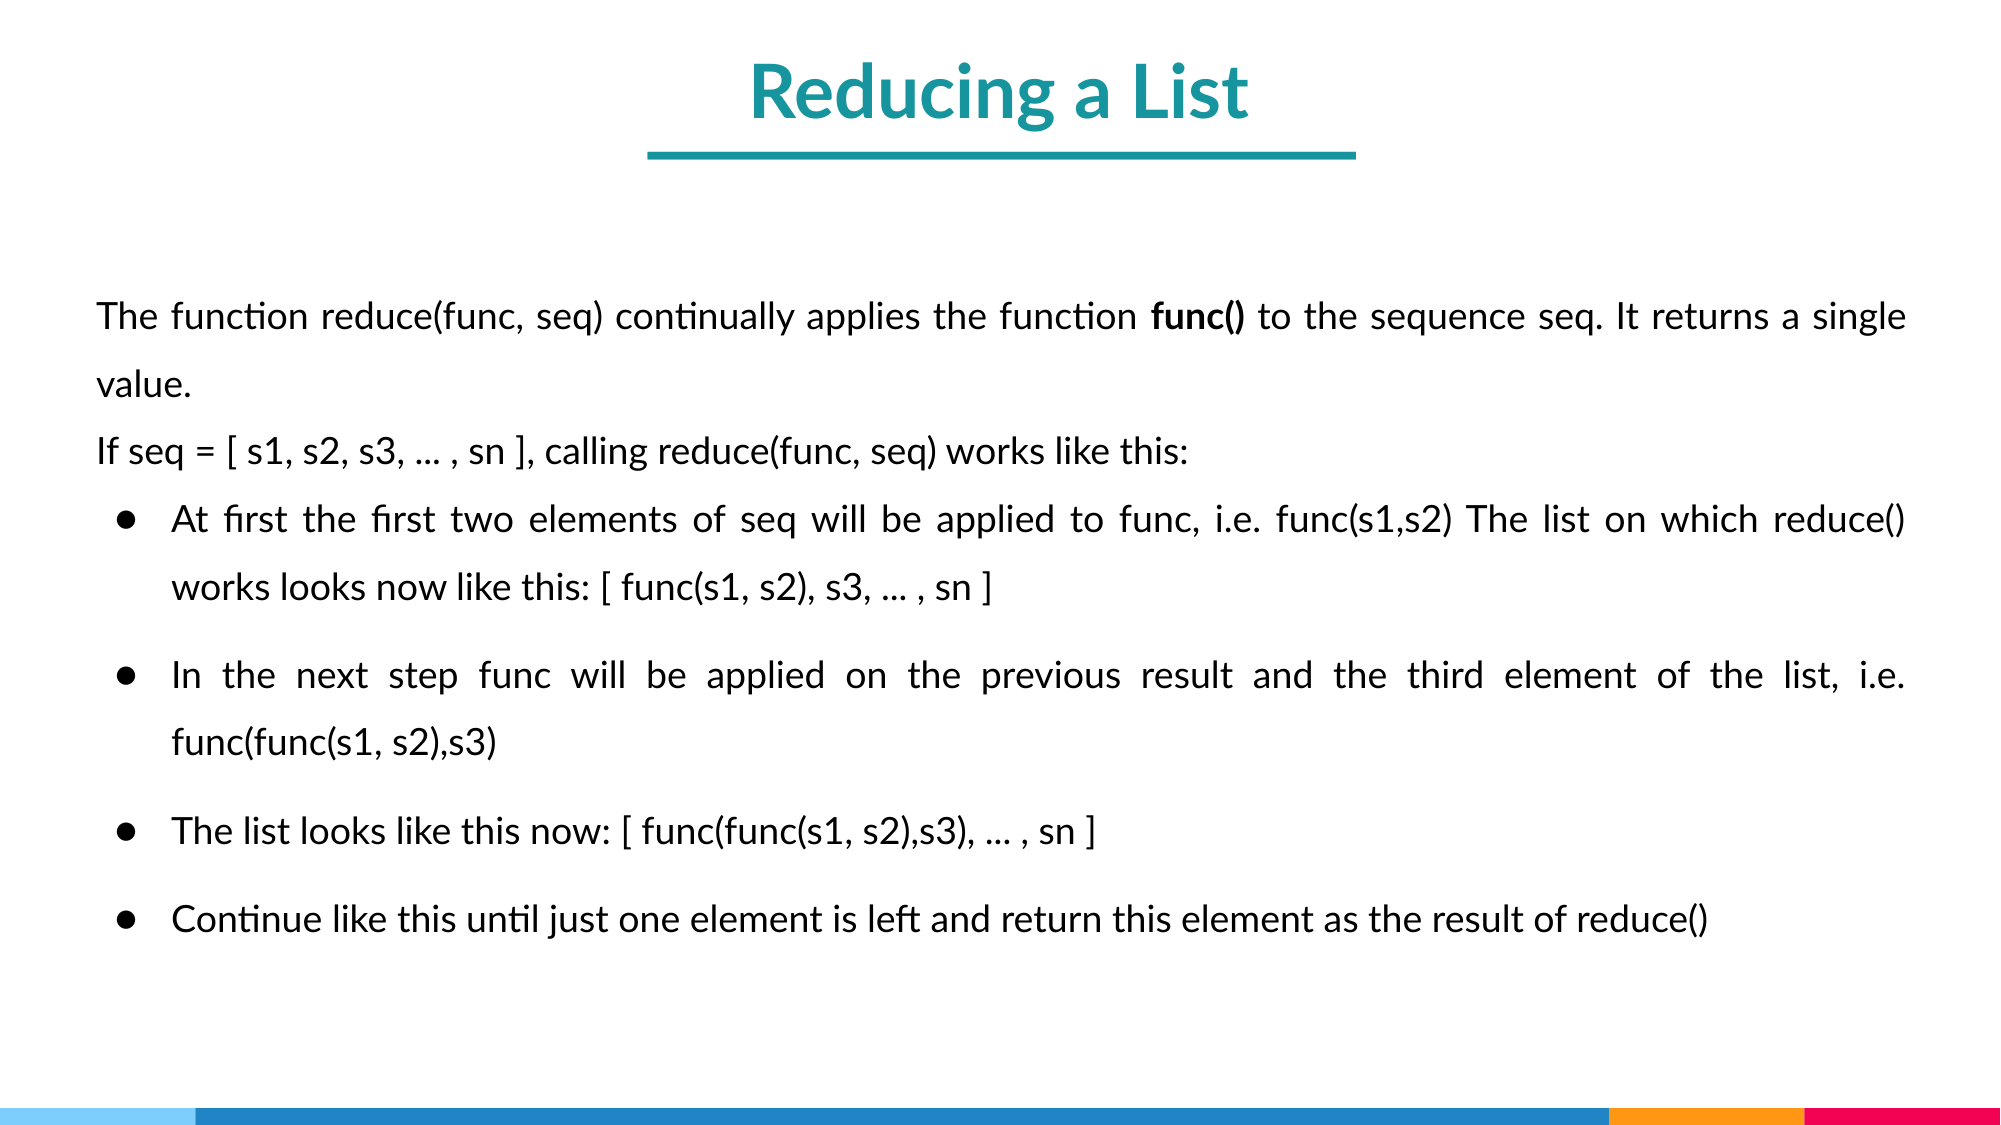

Reducing a List

The function reduce(func, seq) continually applies the function func() to the sequence seq. It returns a single value.
If seq = [ s1, s2, s3, ... , sn ], calling reduce(func, seq) works like this:
At first the first two elements of seq will be applied to func, i.e. func(s1,s2) The list on which reduce() works looks now like this: [ func(s1, s2), s3, ... , sn ]
In the next step func will be applied on the previous result and the third element of the list, i.e. func(func(s1, s2),s3)
The list looks like this now: [ func(func(s1, s2),s3), ... , sn ]
Continue like this until just one element is left and return this element as the result of reduce()